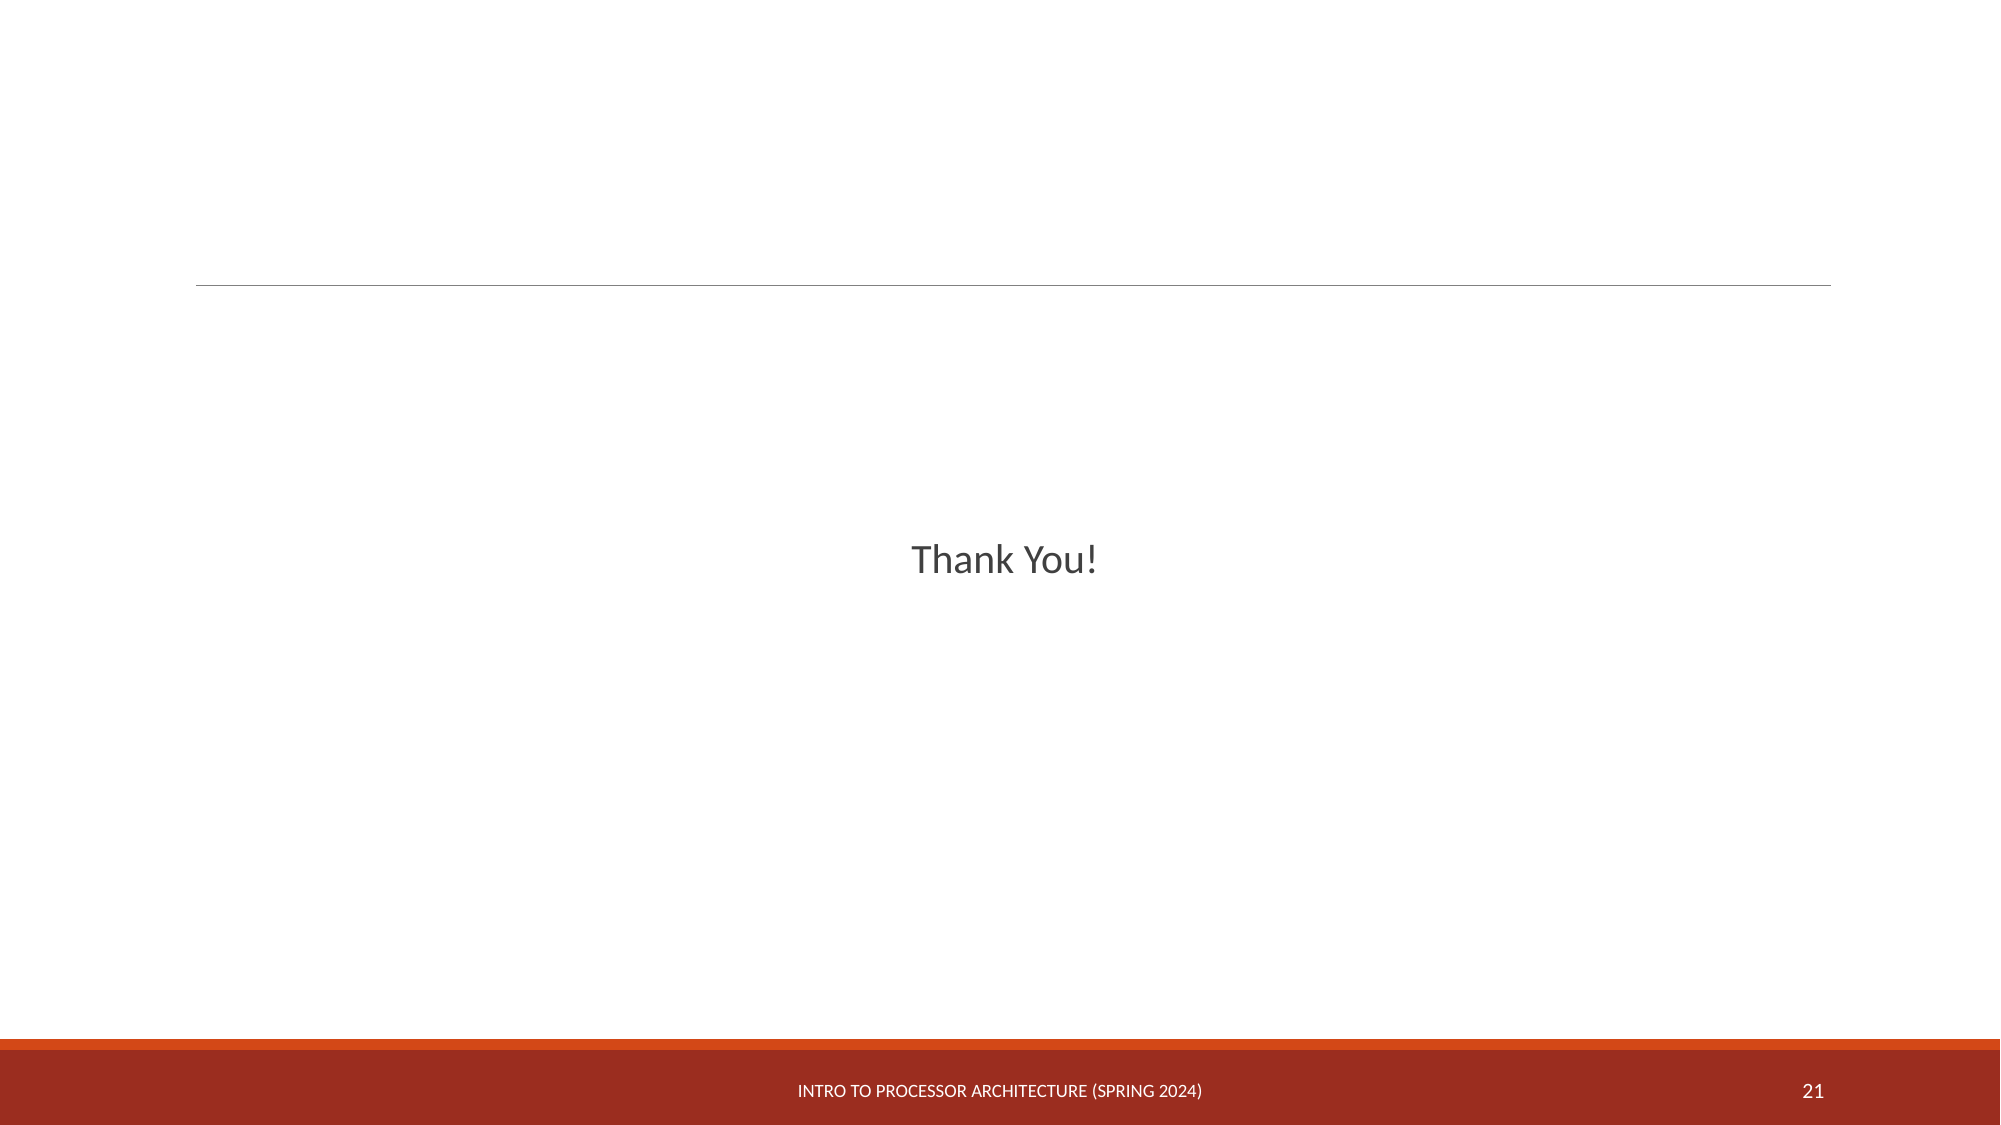

Thank You!
Intro to Processor Architecture (Spring 2024)
21